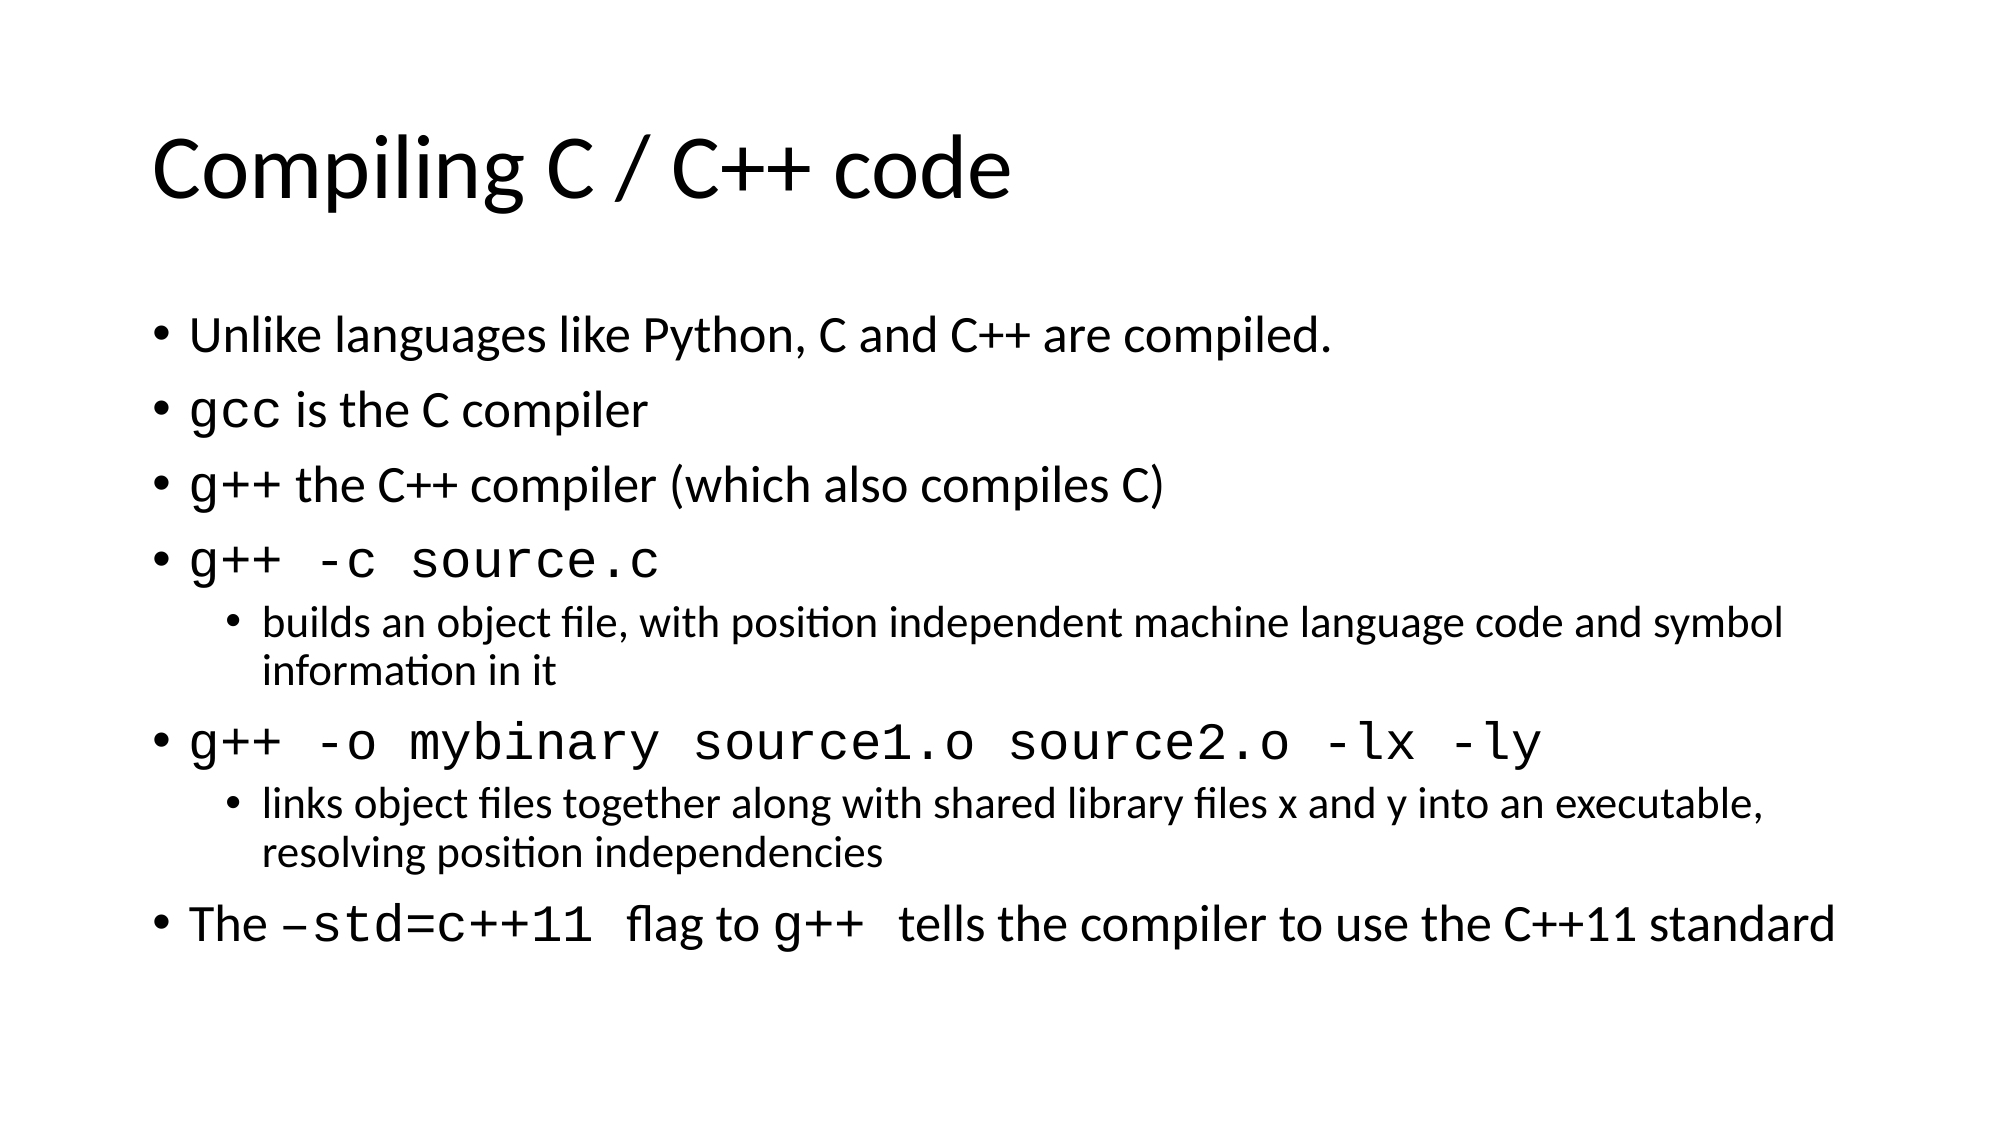

# Compiling C / C++ code
Unlike languages like Python, C and C++ are compiled.
gcc is the C compiler
g++ the C++ compiler (which also compiles C)
g++ -c source.c
builds an object file, with position independent machine language code and symbol information in it
g++ -o mybinary source1.o source2.o -lx -ly
links object files together along with shared library files x and y into an executable, resolving position independencies
The –std=c++11 flag to g++ tells the compiler to use the C++11 standard